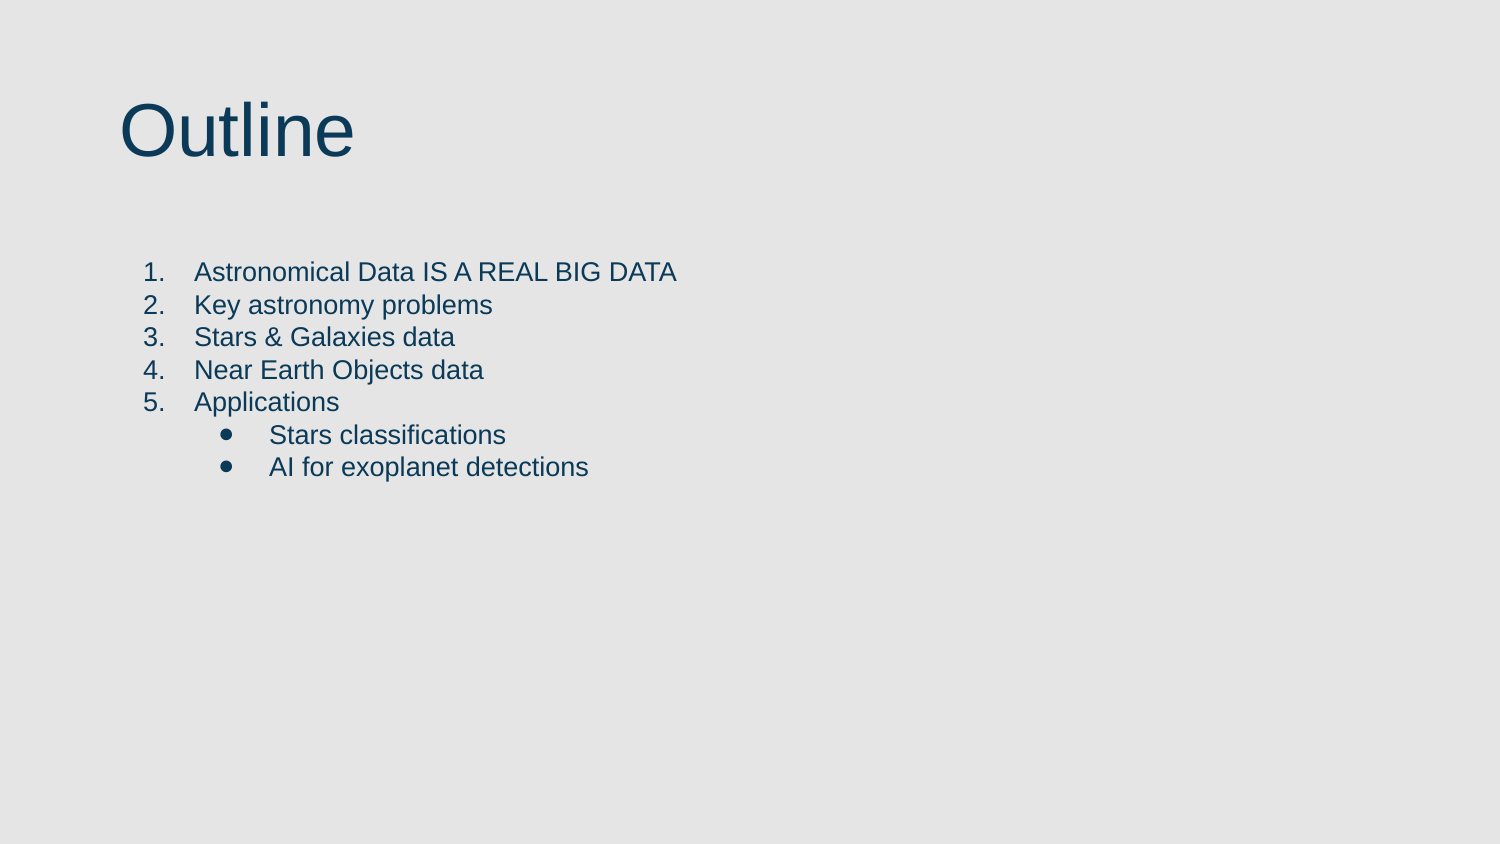

# Outline

Astronomical Data IS A REAL BIG DATA
Key astronomy problems
Stars & Galaxies data
Near Earth Objects data
Applications
Stars classifications
AI for exoplanet detections